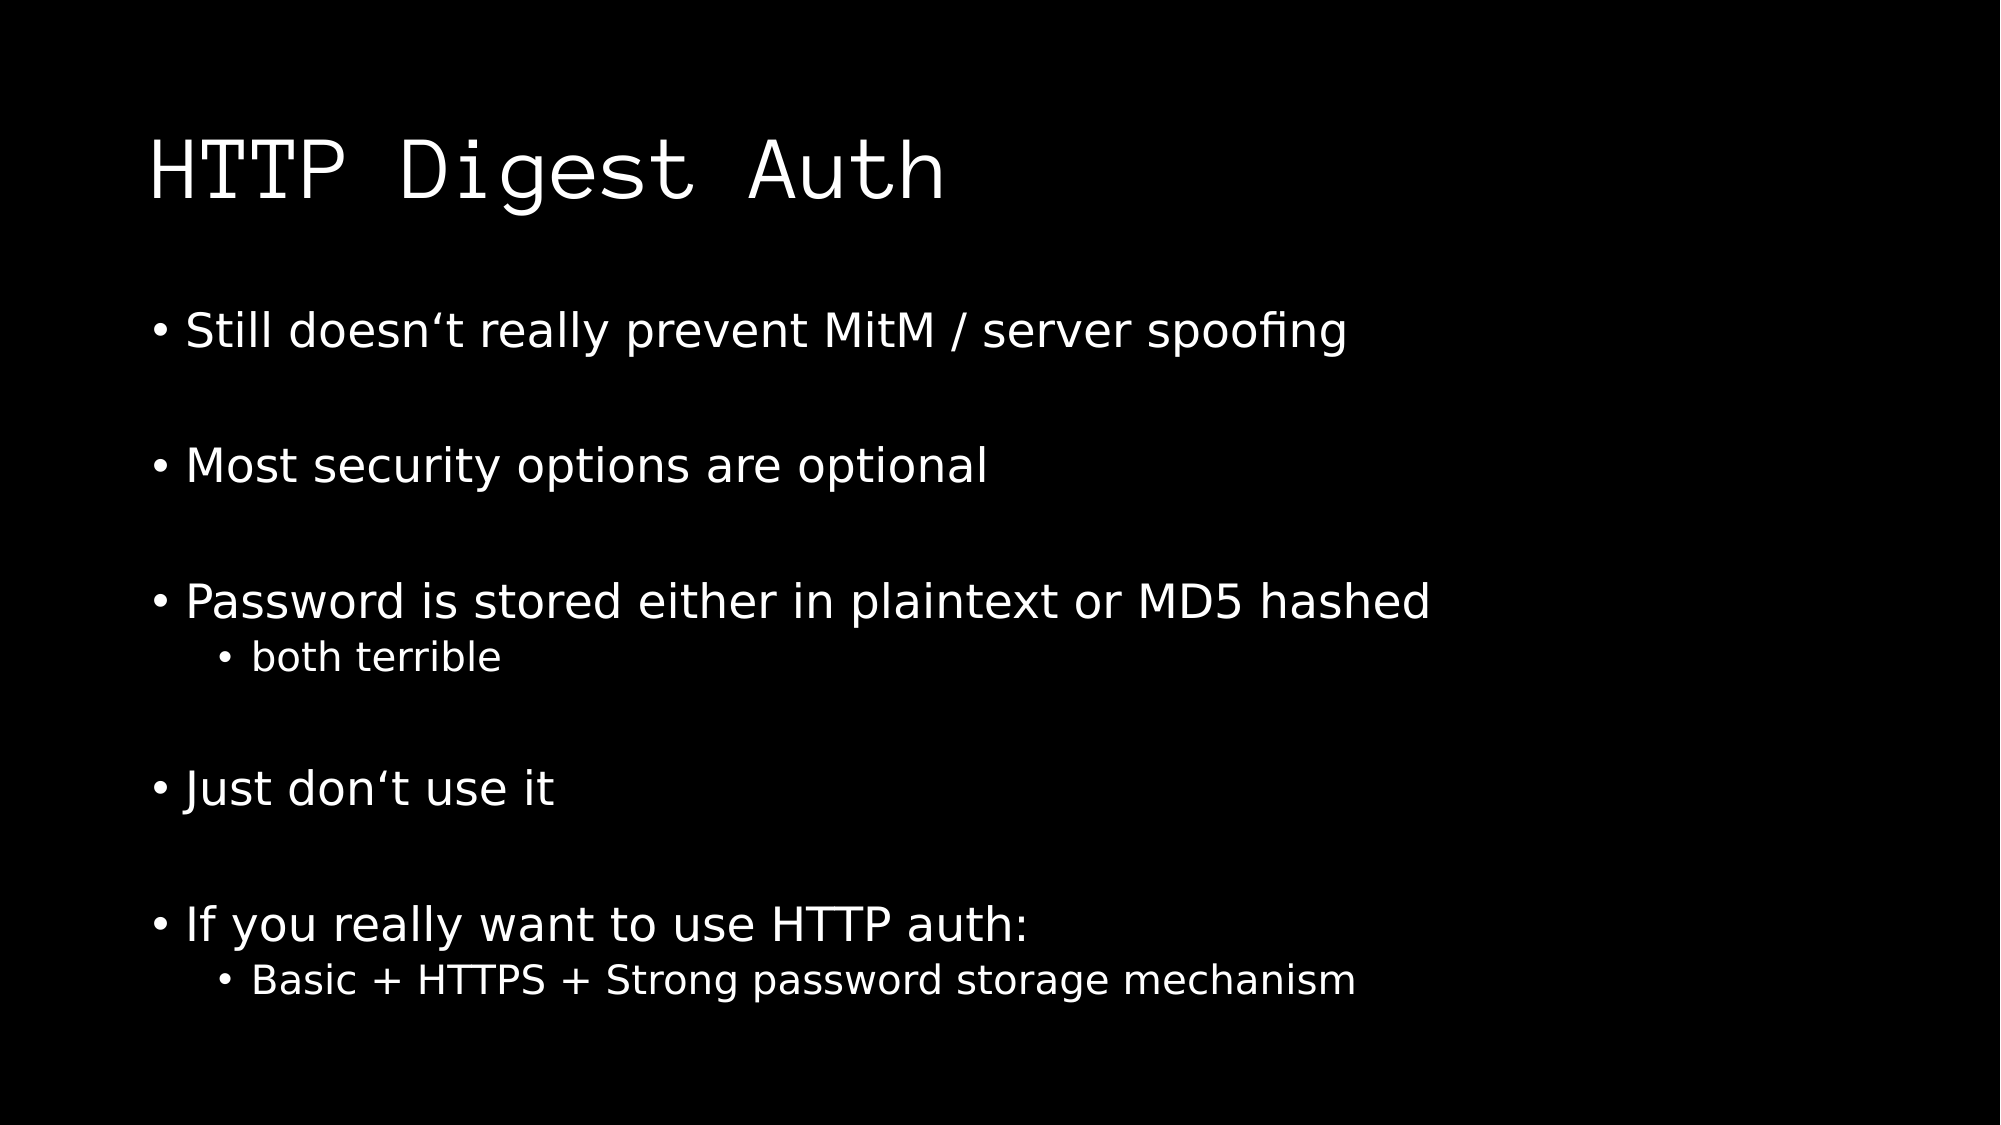

# HTTP Digest Auth
Still doesn‘t really prevent MitM / server spoofing

Most security options are optional

Password is stored either in plaintext or MD5 hashed
both terrible

Just don‘t use it

If you really want to use HTTP auth:
Basic + HTTPS + Strong password storage mechanism